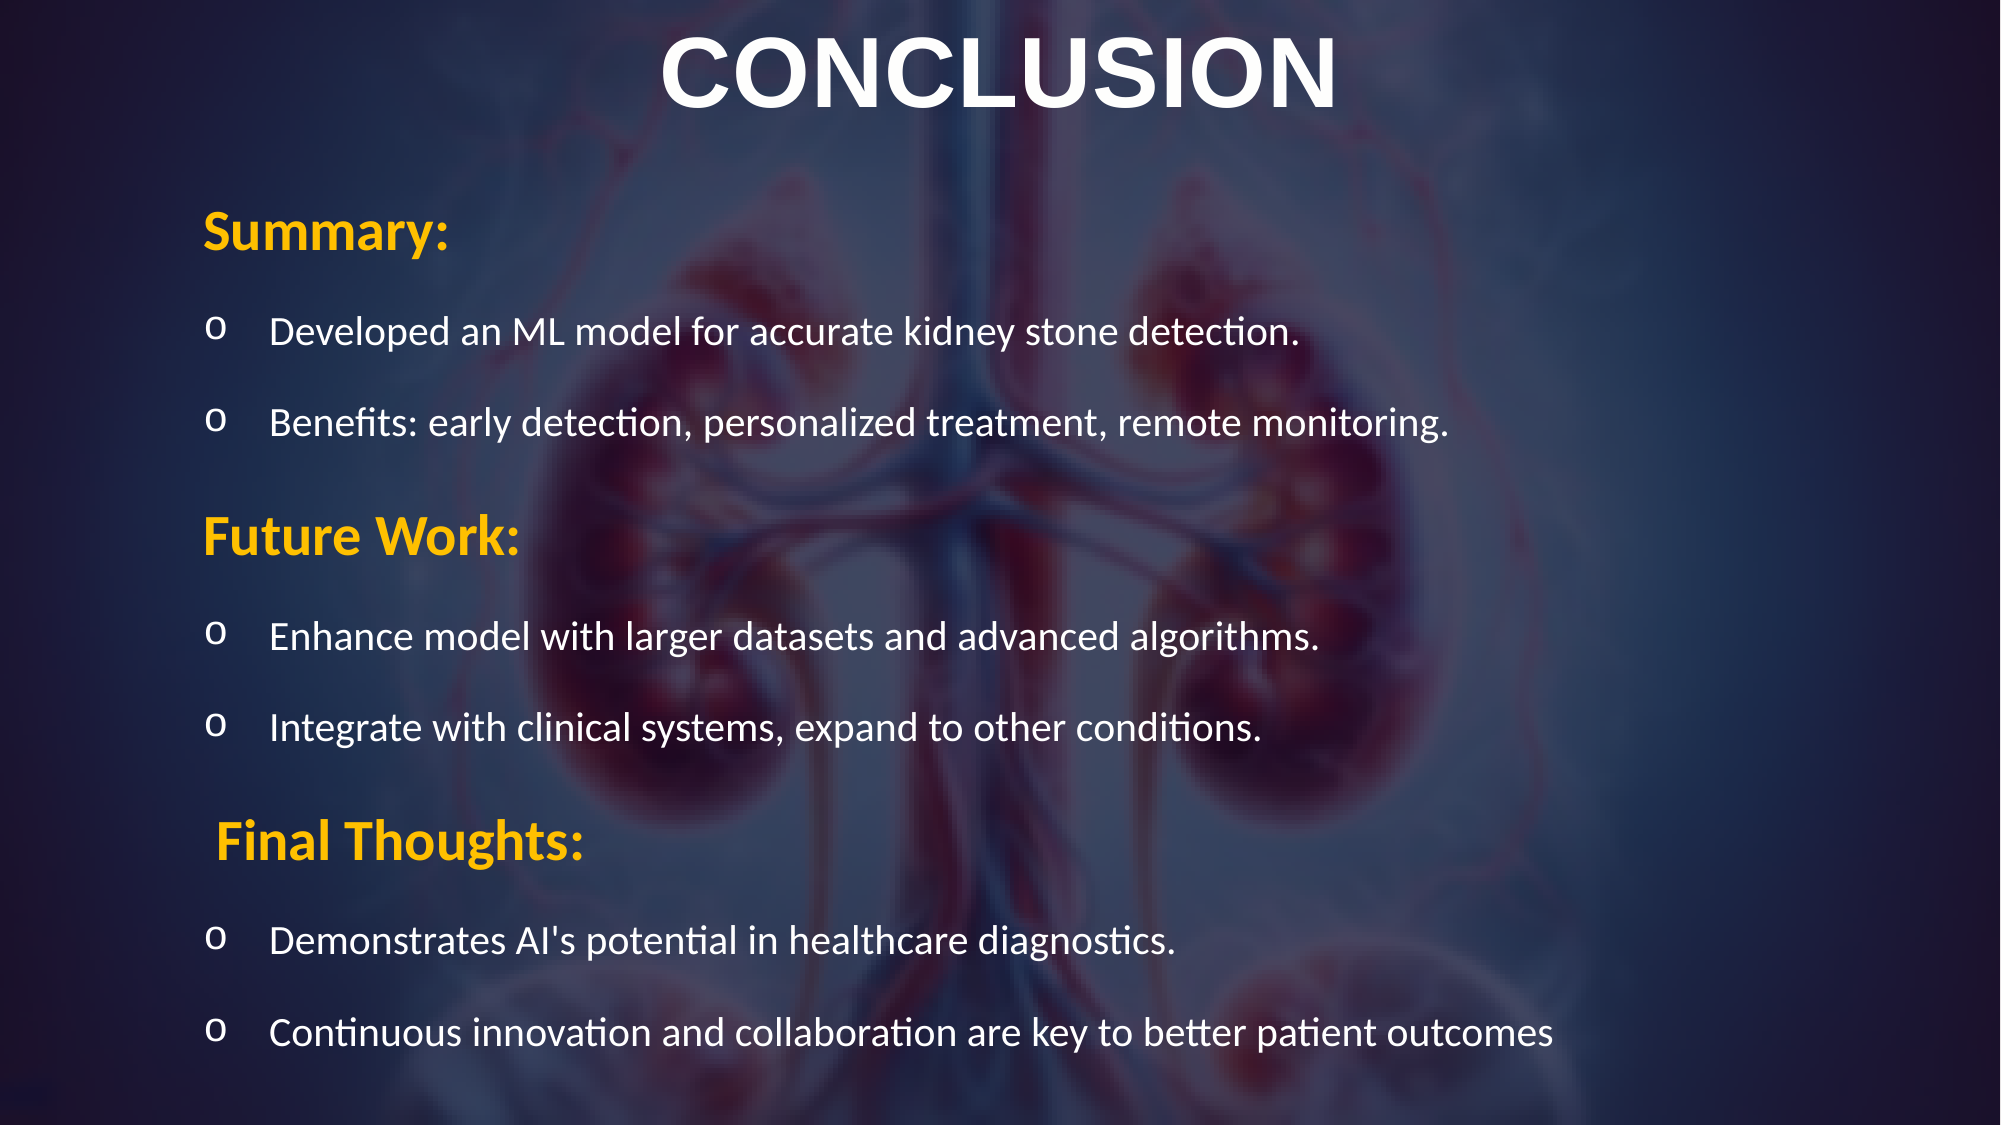

CONCLUSION
Summary:
  Developed an ML model for accurate kidney stone detection.
  Benefits: early detection, personalized treatment, remote monitoring.
Future Work:
  Enhance model with larger datasets and advanced algorithms.
  Integrate with clinical systems, expand to other conditions.
 Final Thoughts:
  Demonstrates AI's potential in healthcare diagnostics.
  Continuous innovation and collaboration are key to better patient outcomes